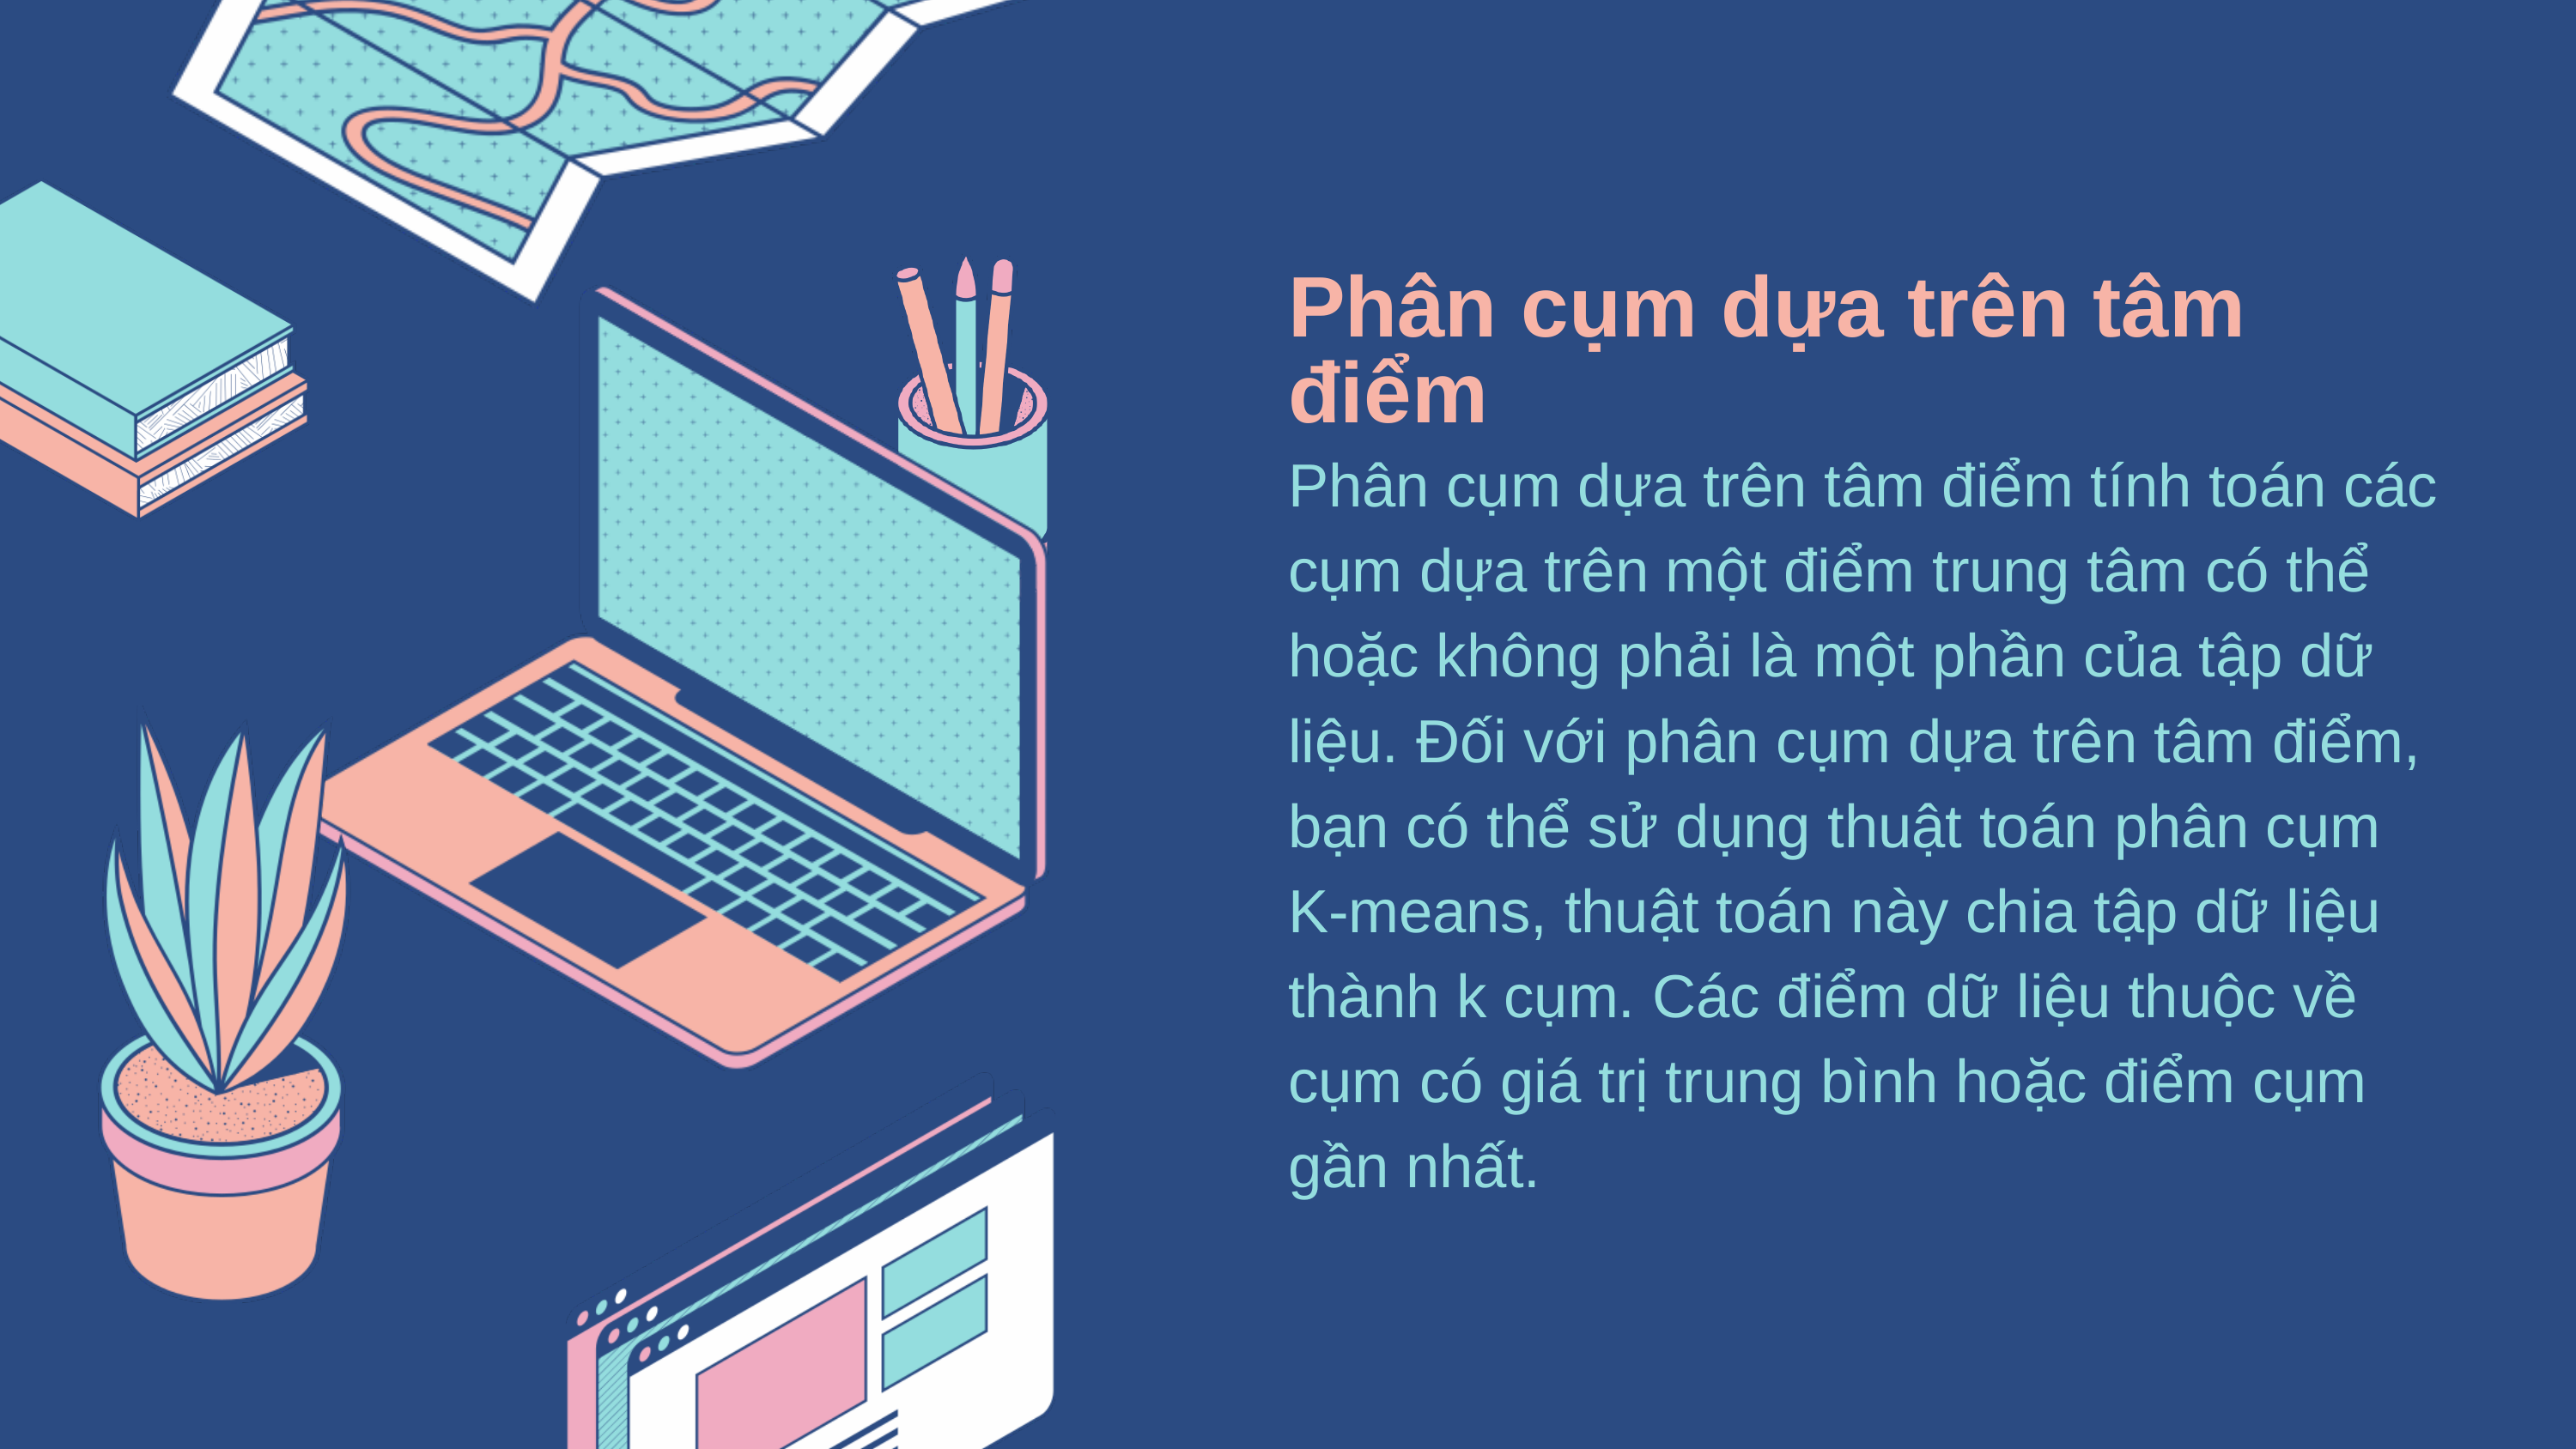

Phân cụm dựa trên tâm điểm
Phân cụm dựa trên tâm điểm tính toán các cụm dựa trên một điểm trung tâm có thể hoặc không phải là một phần của tập dữ liệu. Đối với phân cụm dựa trên tâm điểm, bạn có thể sử dụng thuật toán phân cụm K-means, thuật toán này chia tập dữ liệu thành k cụm. Các điểm dữ liệu thuộc về cụm có giá trị trung bình hoặc điểm cụm gần nhất.